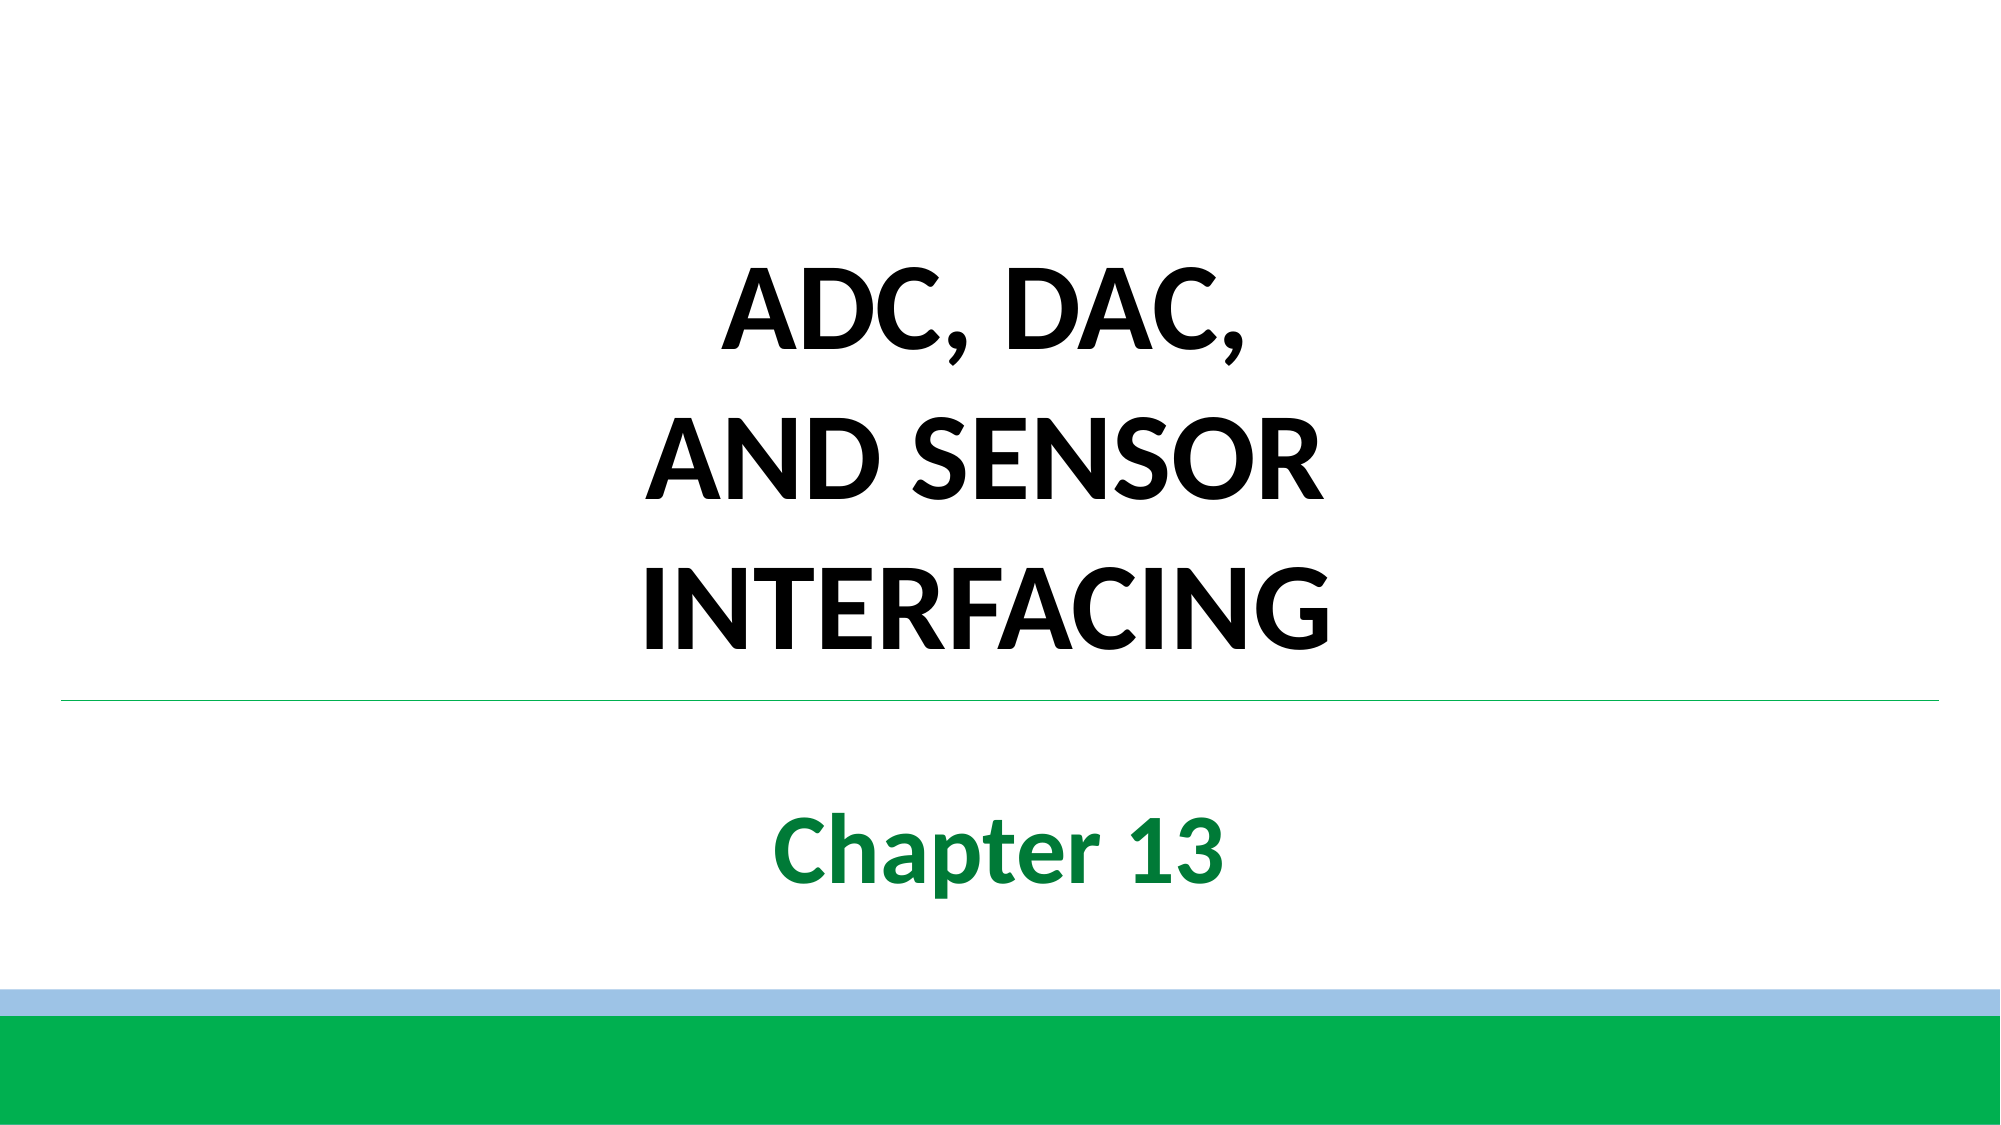

ADC, DAC,
AND SENSOR
INTERFACING
Chapter 13